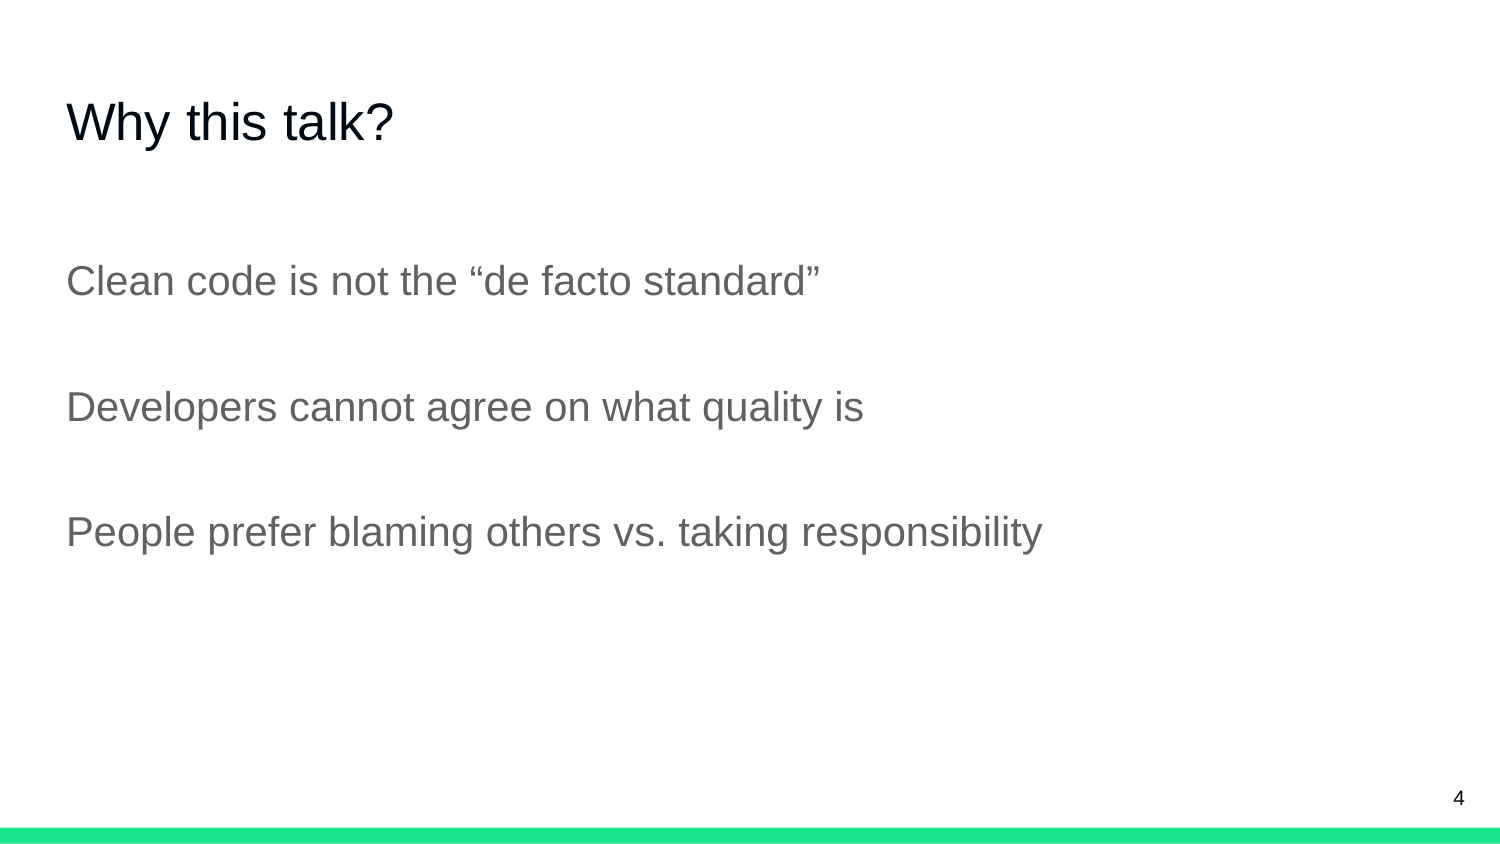

# Why this talk?
Clean code is not the “de facto standard”
Developers cannot agree on what quality is
People prefer blaming others vs. taking responsibility
4